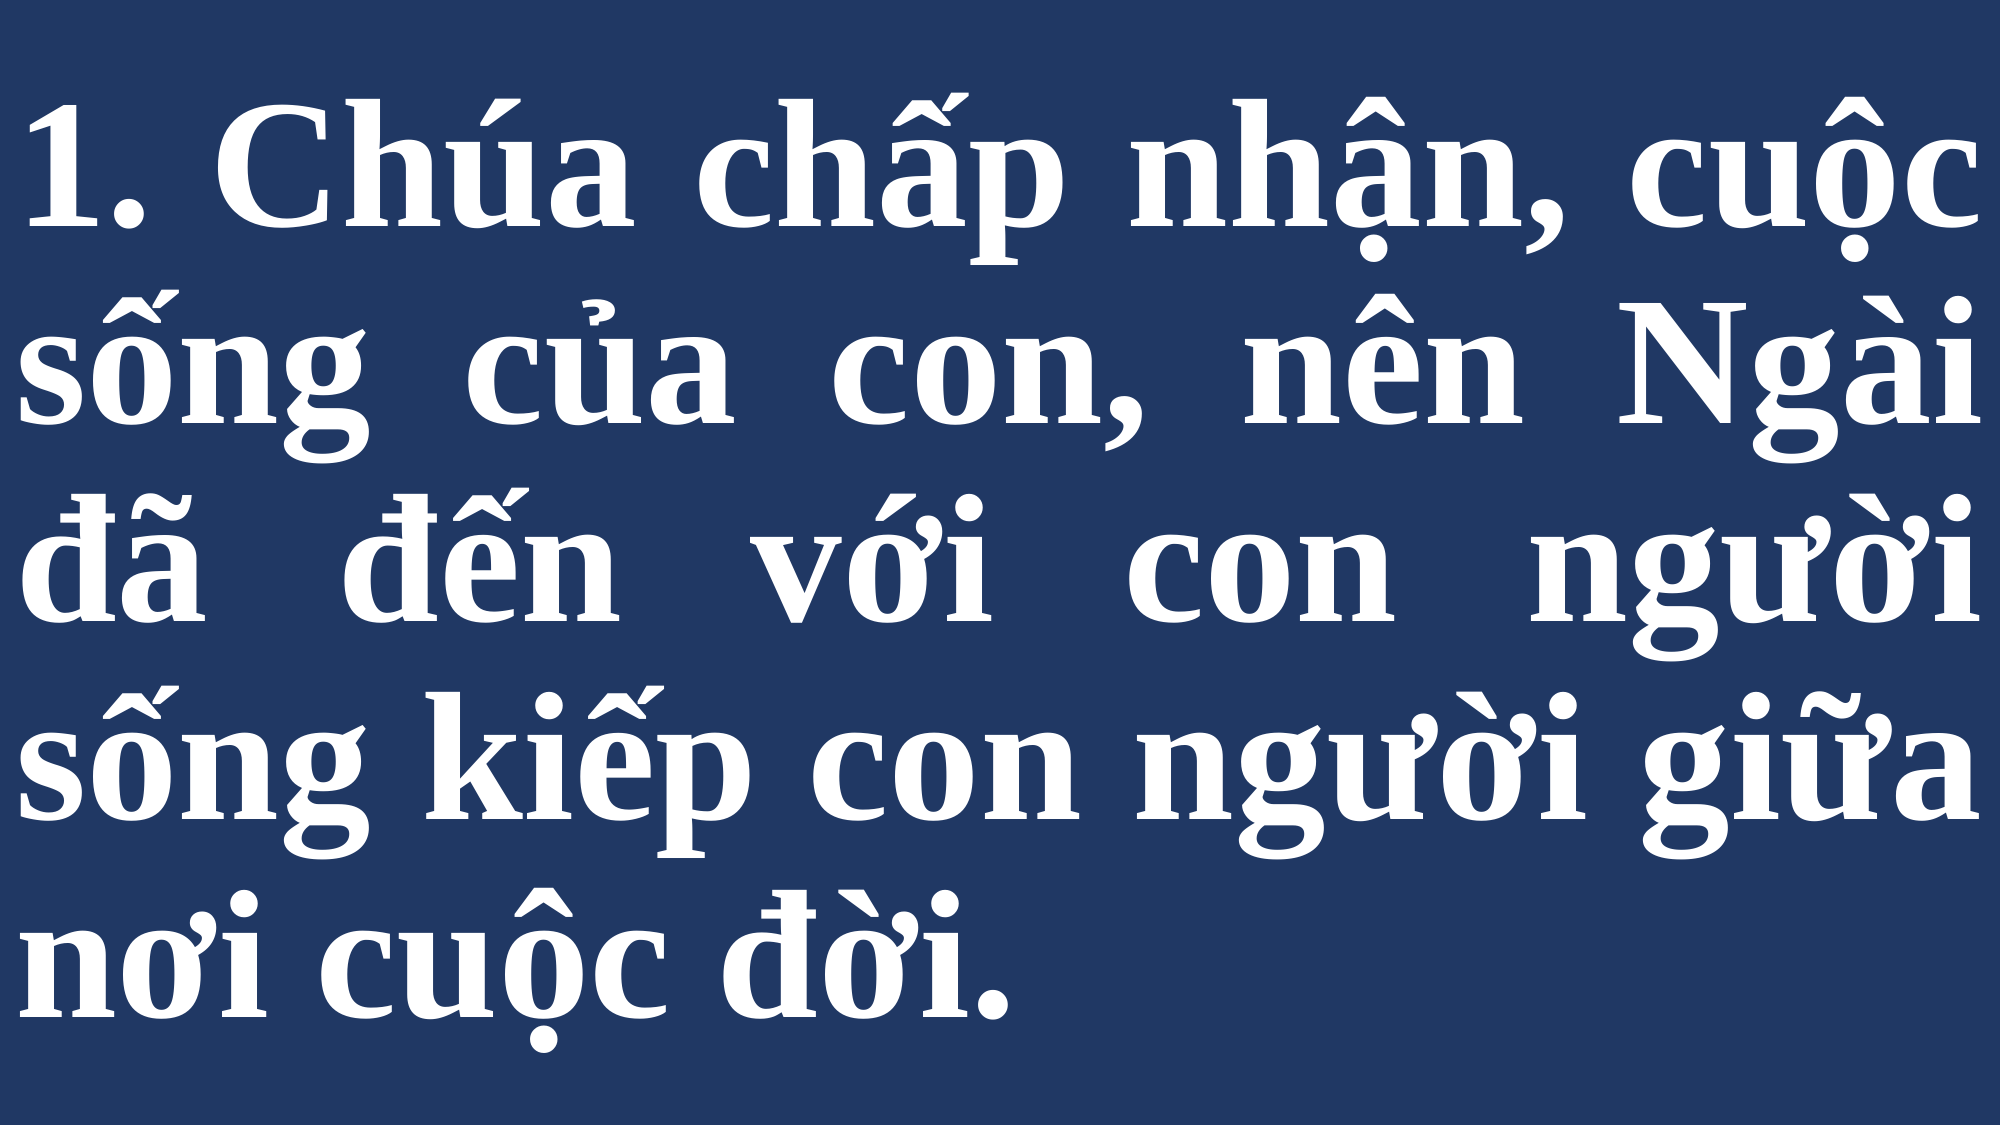

# 1. Chúa chấp nhận, cuộc sống của con, nên Ngài đã đến với con người sống kiếp con người giữa nơi cuộc đời.